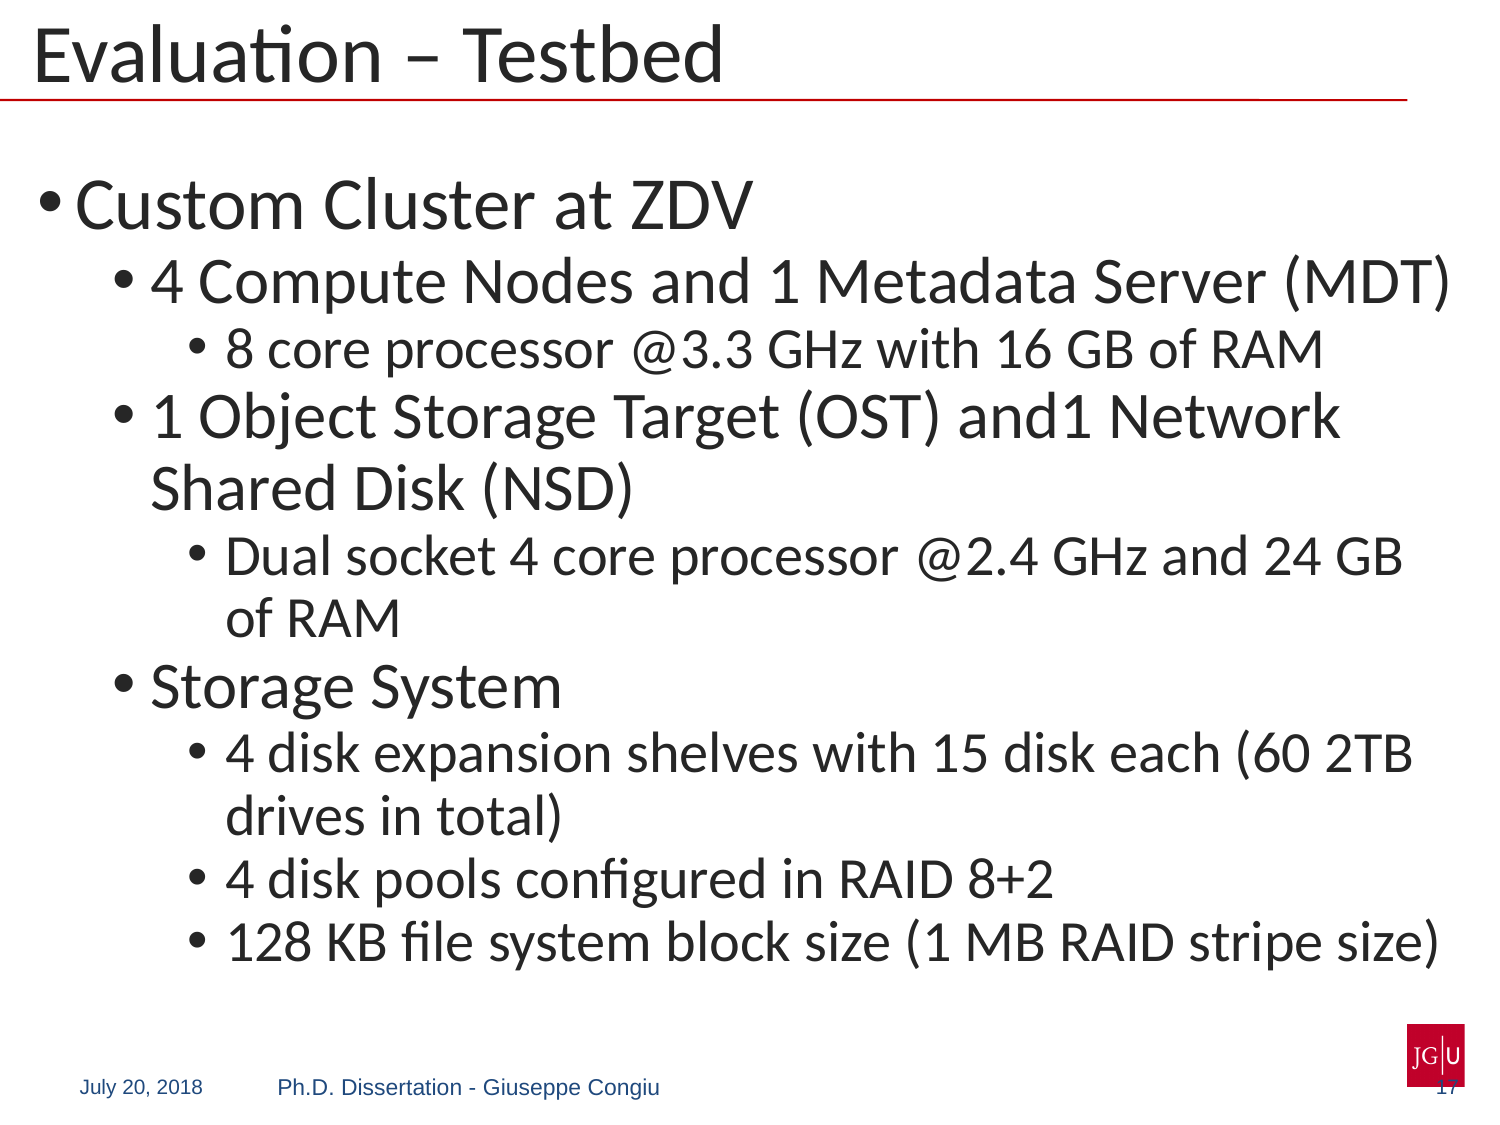

# Evaluation – Testbed
Custom Cluster at ZDV
4 Compute Nodes and 1 Metadata Server (MDT)
8 core processor @3.3 GHz with 16 GB of RAM
1 Object Storage Target (OST) and1 Network Shared Disk (NSD)
Dual socket 4 core processor @2.4 GHz and 24 GB of RAM
Storage System
4 disk expansion shelves with 15 disk each (60 2TB drives in total)
4 disk pools configured in RAID 8+2
128 KB file system block size (1 MB RAID stripe size)
17
July 20, 2018
Ph.D. Dissertation - Giuseppe Congiu